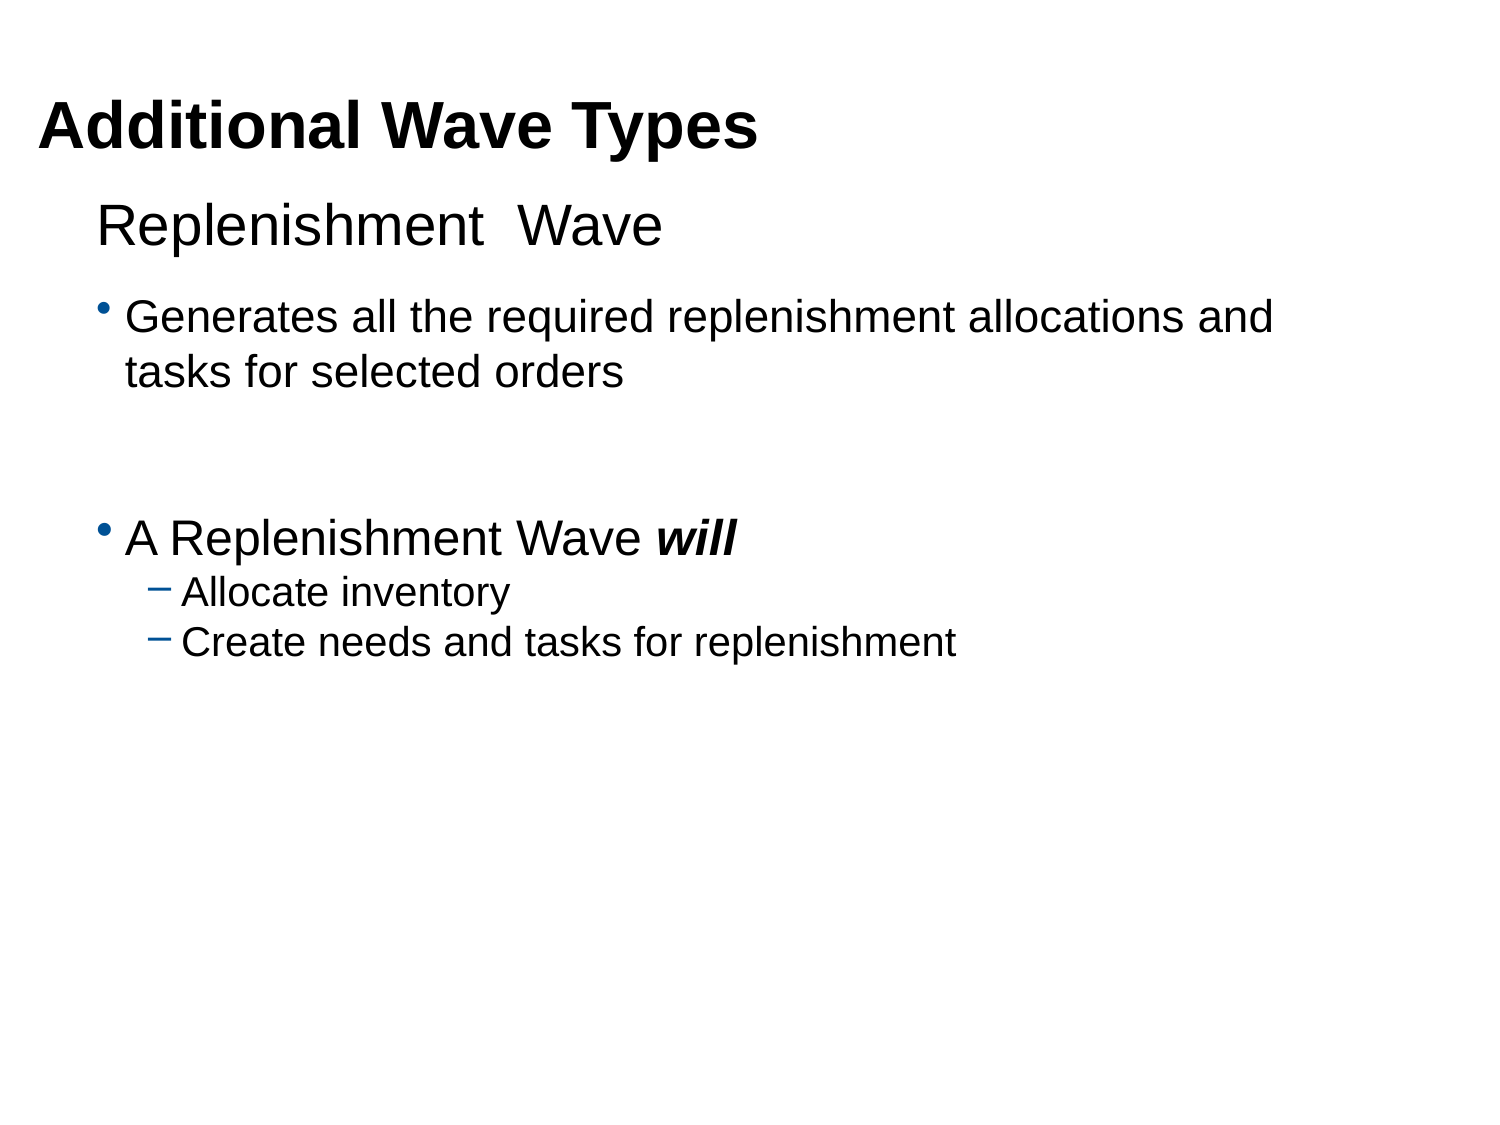

# Additional Wave Types
Replenishment  Wave
Generates all the required replenishment allocations and tasks for selected orders

A Replenishment Wave will
Allocate inventory
Create needs and tasks for replenishment